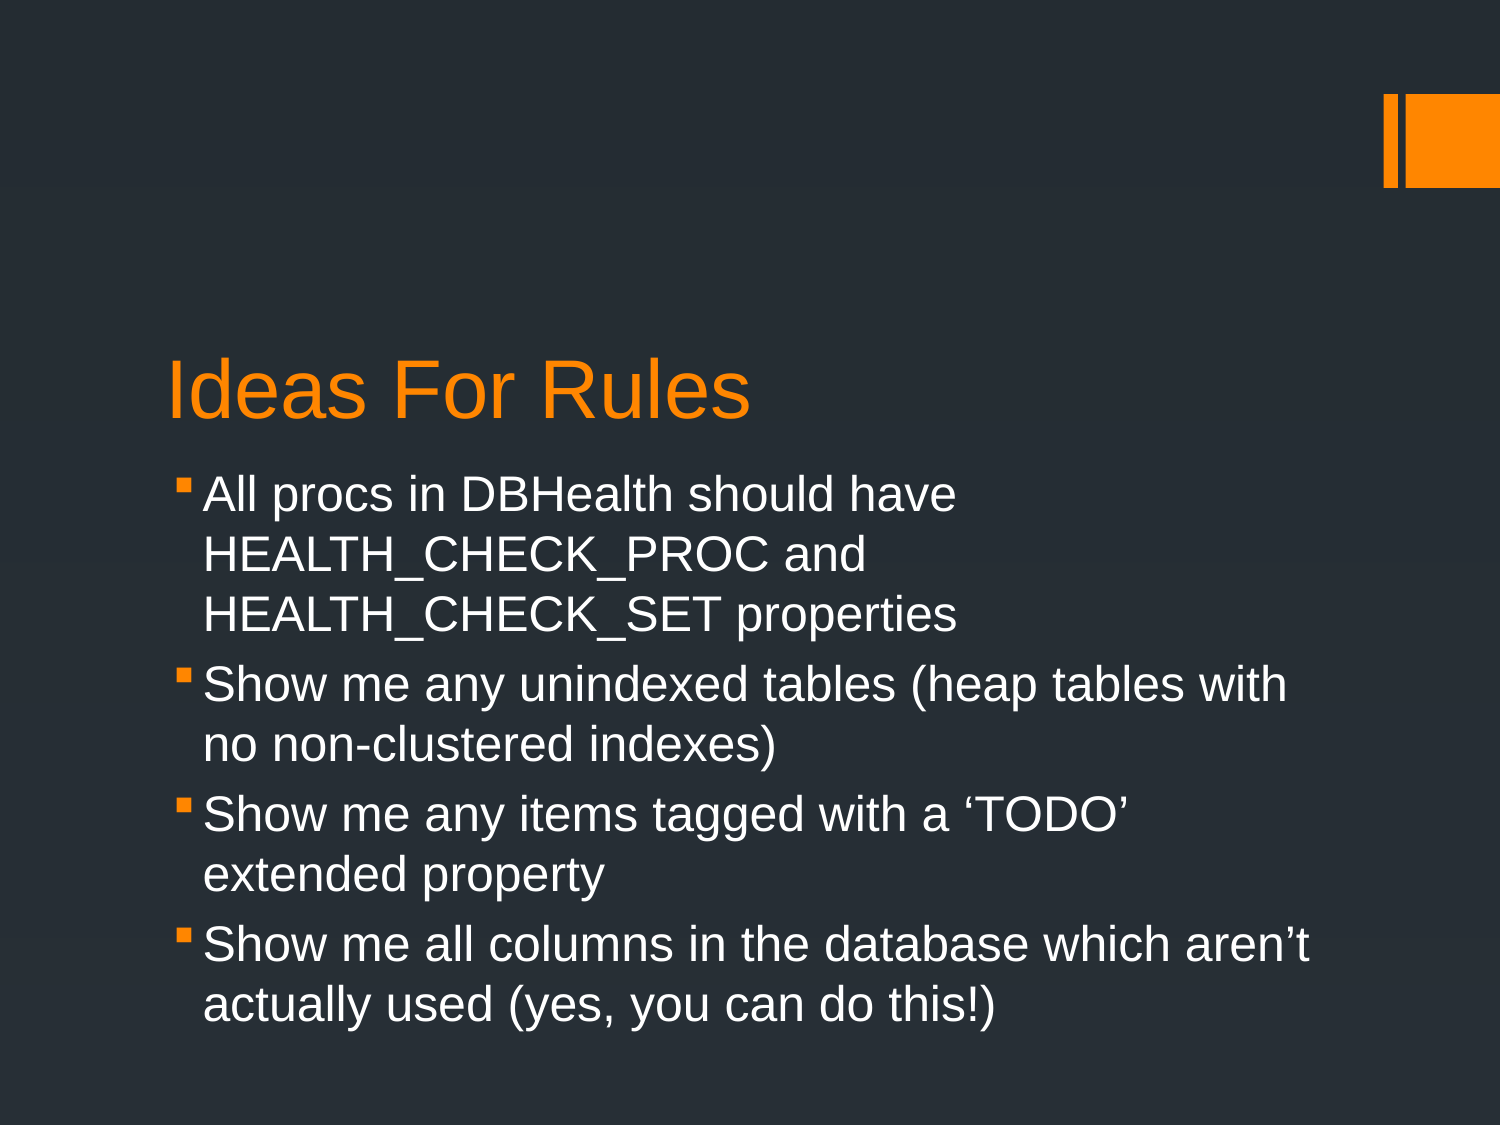

# Ideas For Rules
All procs in DBHealth should have HEALTH_CHECK_PROC and HEALTH_CHECK_SET properties
Show me any unindexed tables (heap tables with no non-clustered indexes)
Show me any items tagged with a ‘TODO’ extended property
Show me all columns in the database which aren’t actually used (yes, you can do this!)